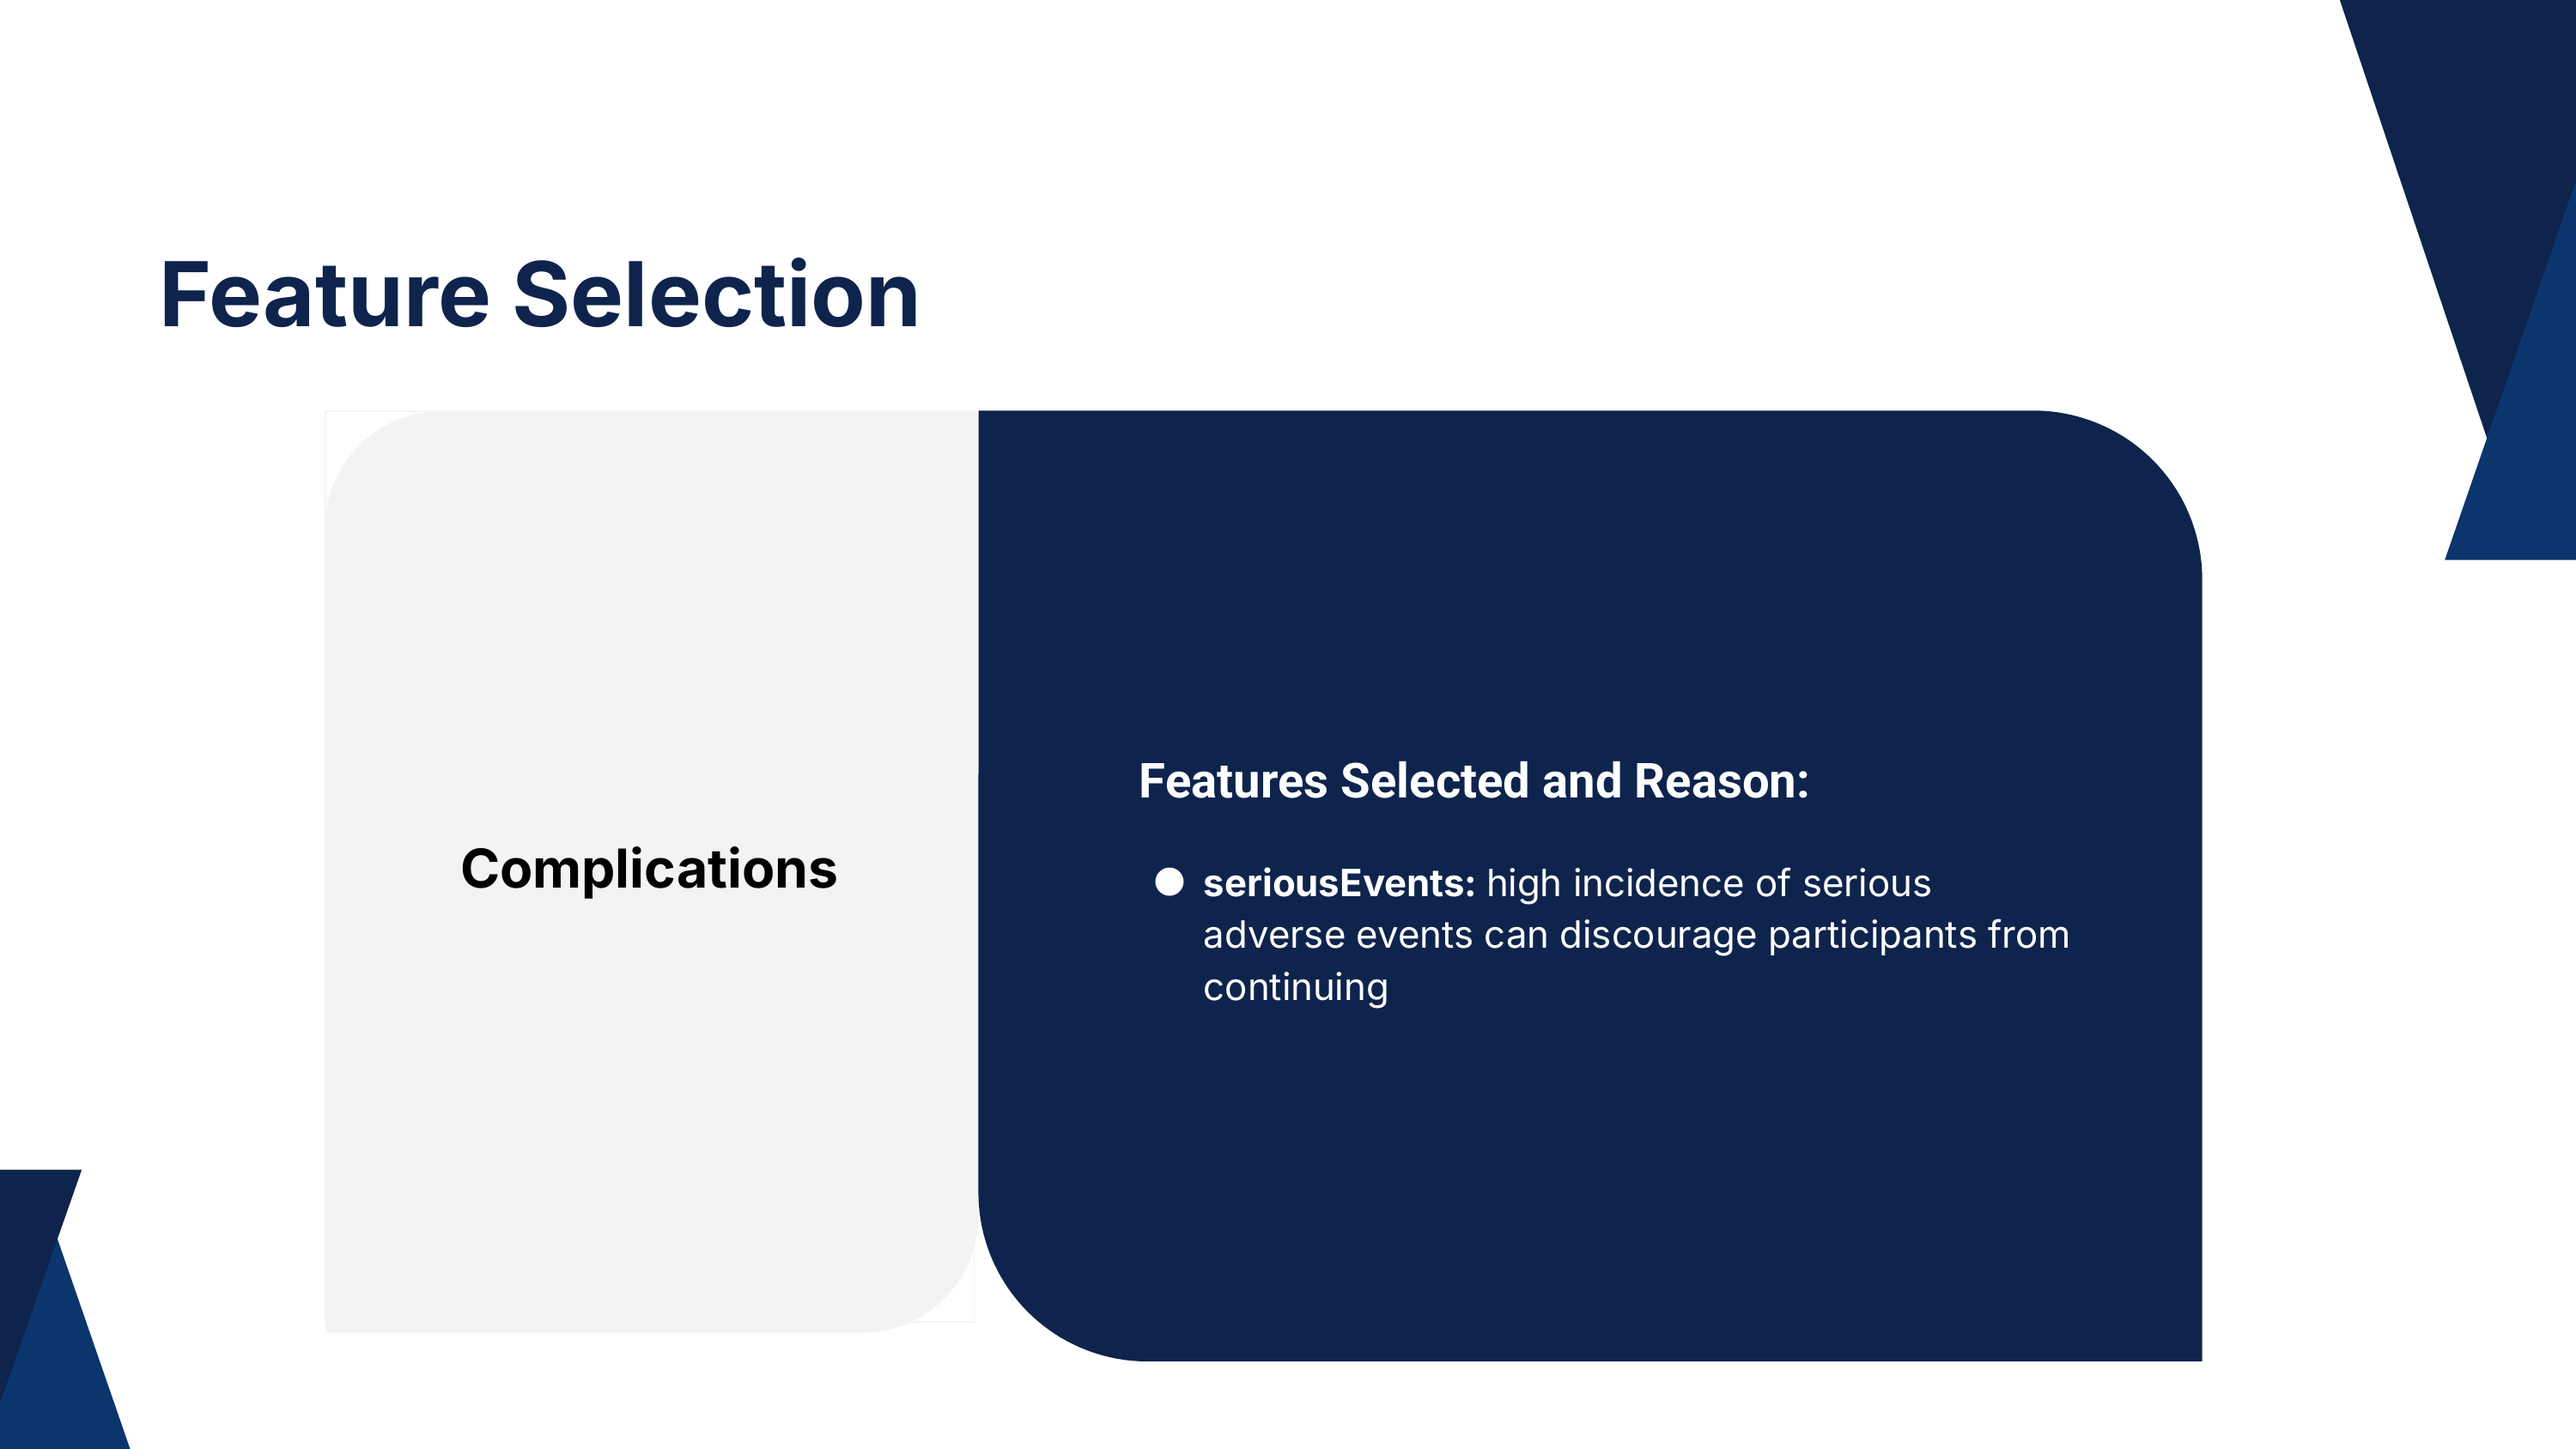

Feature Selection
Features Selected and Reason:
seriousEvents: high incidence of serious adverse events can discourage participants from continuing

Complications